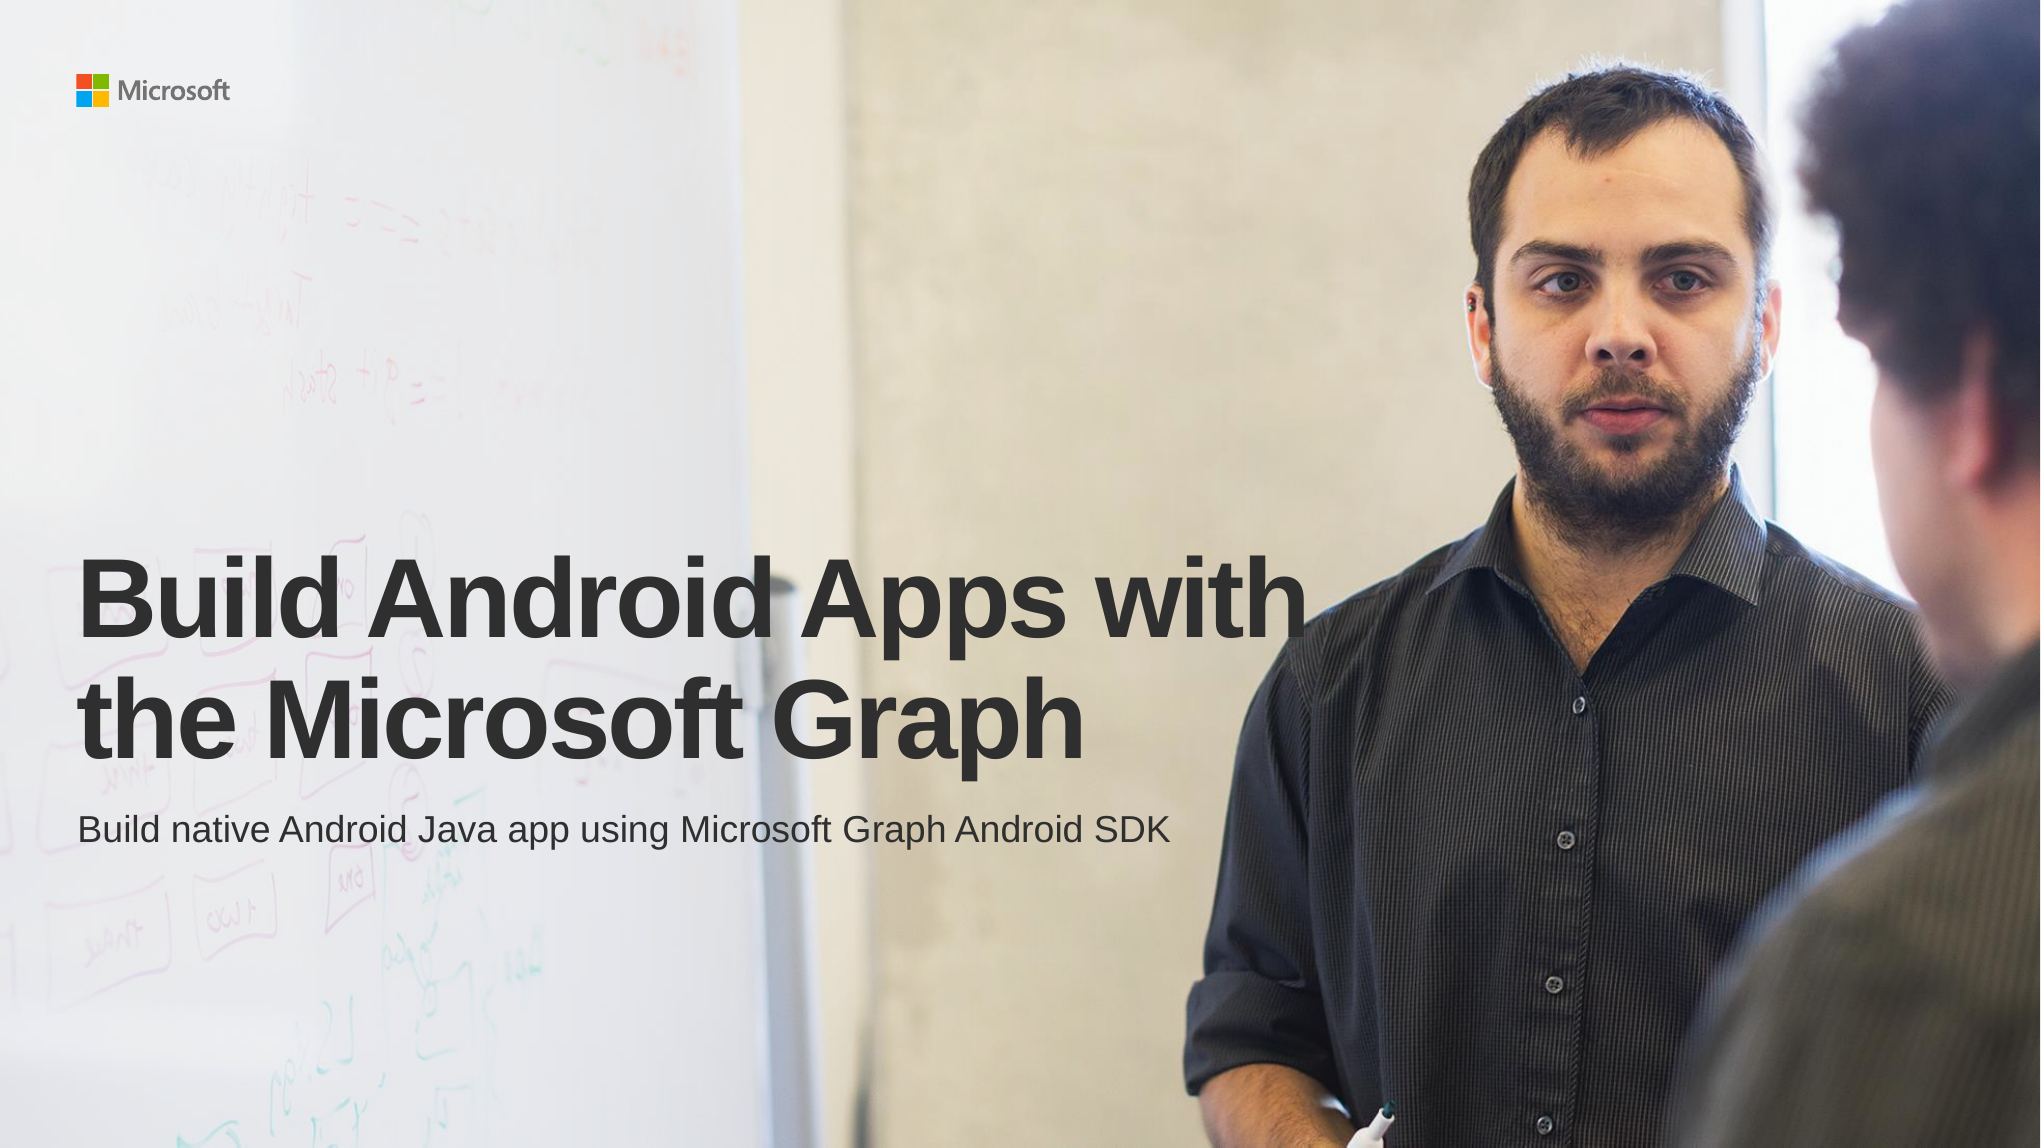

# Build Android Apps with the Microsoft Graph
Build native Android Java app using Microsoft Graph Android SDK